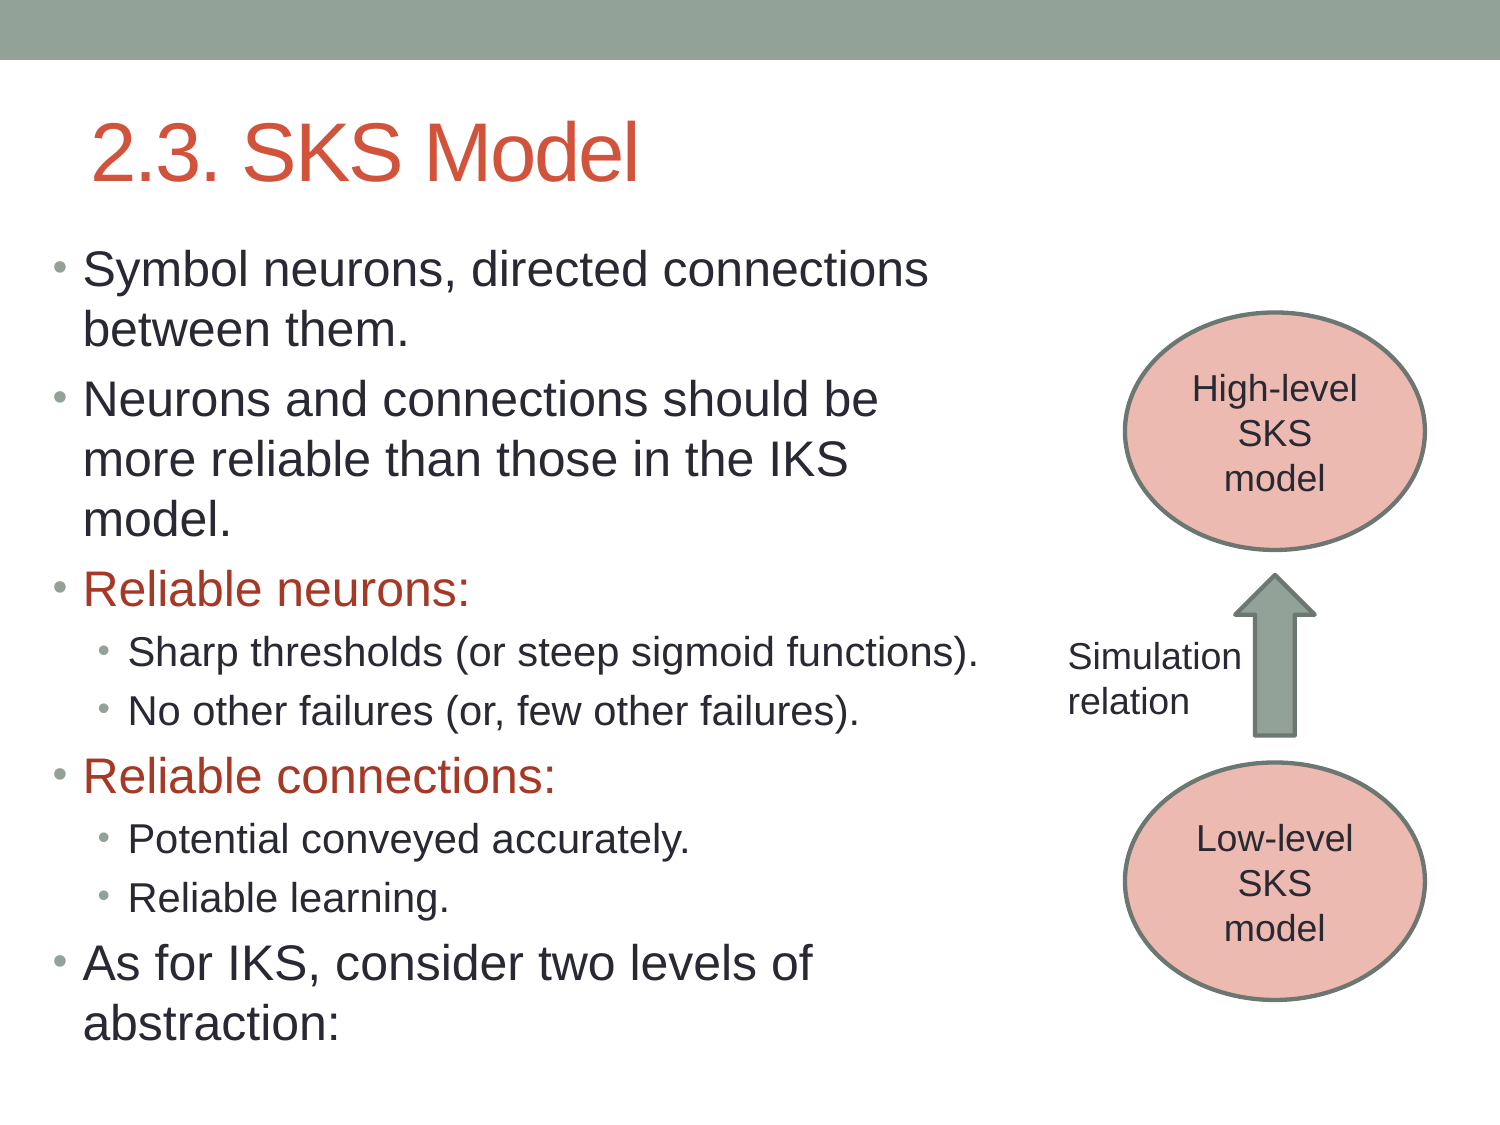

# 2.3. SKS Model
Symbol neurons, directed connections between them.
Neurons and connections should be more reliable than those in the IKS model.
Reliable neurons:
Sharp thresholds (or steep sigmoid functions).
No other failures (or, few other failures).
Reliable connections:
Potential conveyed accurately.
Reliable learning.
As for IKS, consider two levels of abstraction:

High-level
SKS model

Simulation
relation
Low-level
SKS model